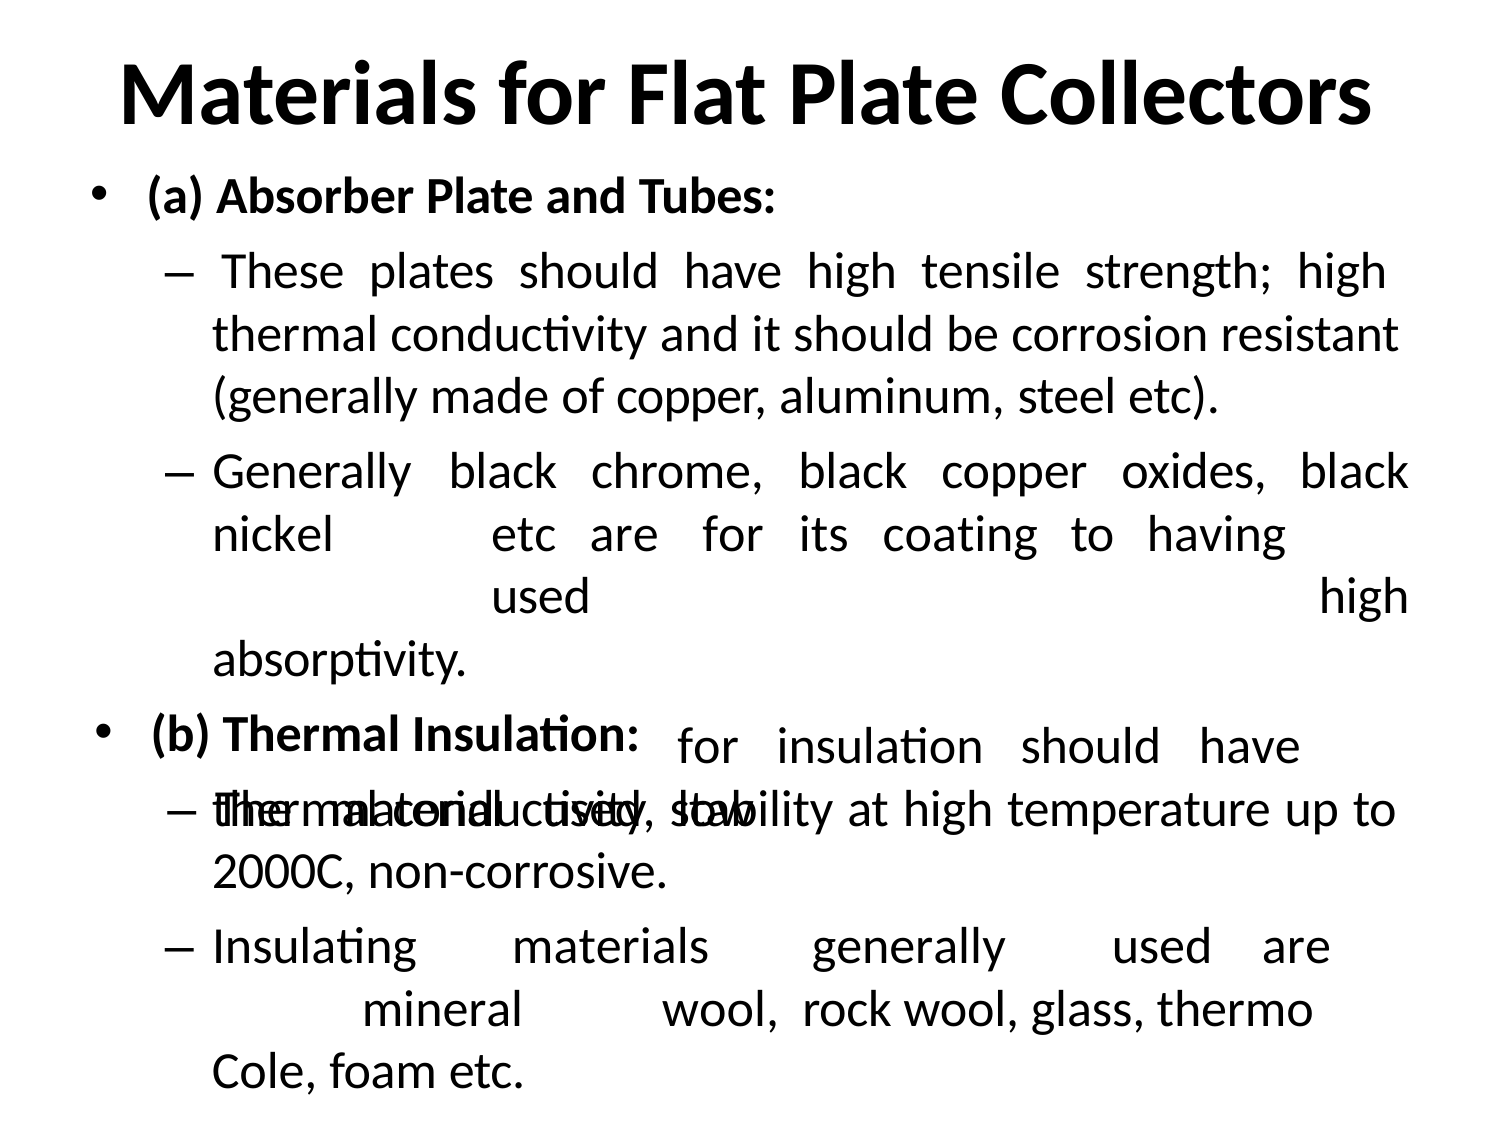

# Materials for Flat Plate Collectors
(a) Absorber Plate and Tubes:
– These plates should have high tensile strength; high  thermal conductivity and it should be corrosion resistant  (generally made of copper, aluminum, steel etc).
– Generally	black	chrome,	black	copper	oxides,
having
black  high
nickel	etc	are	used  absorptivity.
(b) Thermal Insulation:
– The	material	used
for	its	coating	to
for	insulation	should	have	low
thermal conductivity, stability at high temperature up to  2000C, non-corrosive.
– Insulating	materials	generally	used	are	mineral	wool,  rock wool, glass, thermo Cole, foam etc.